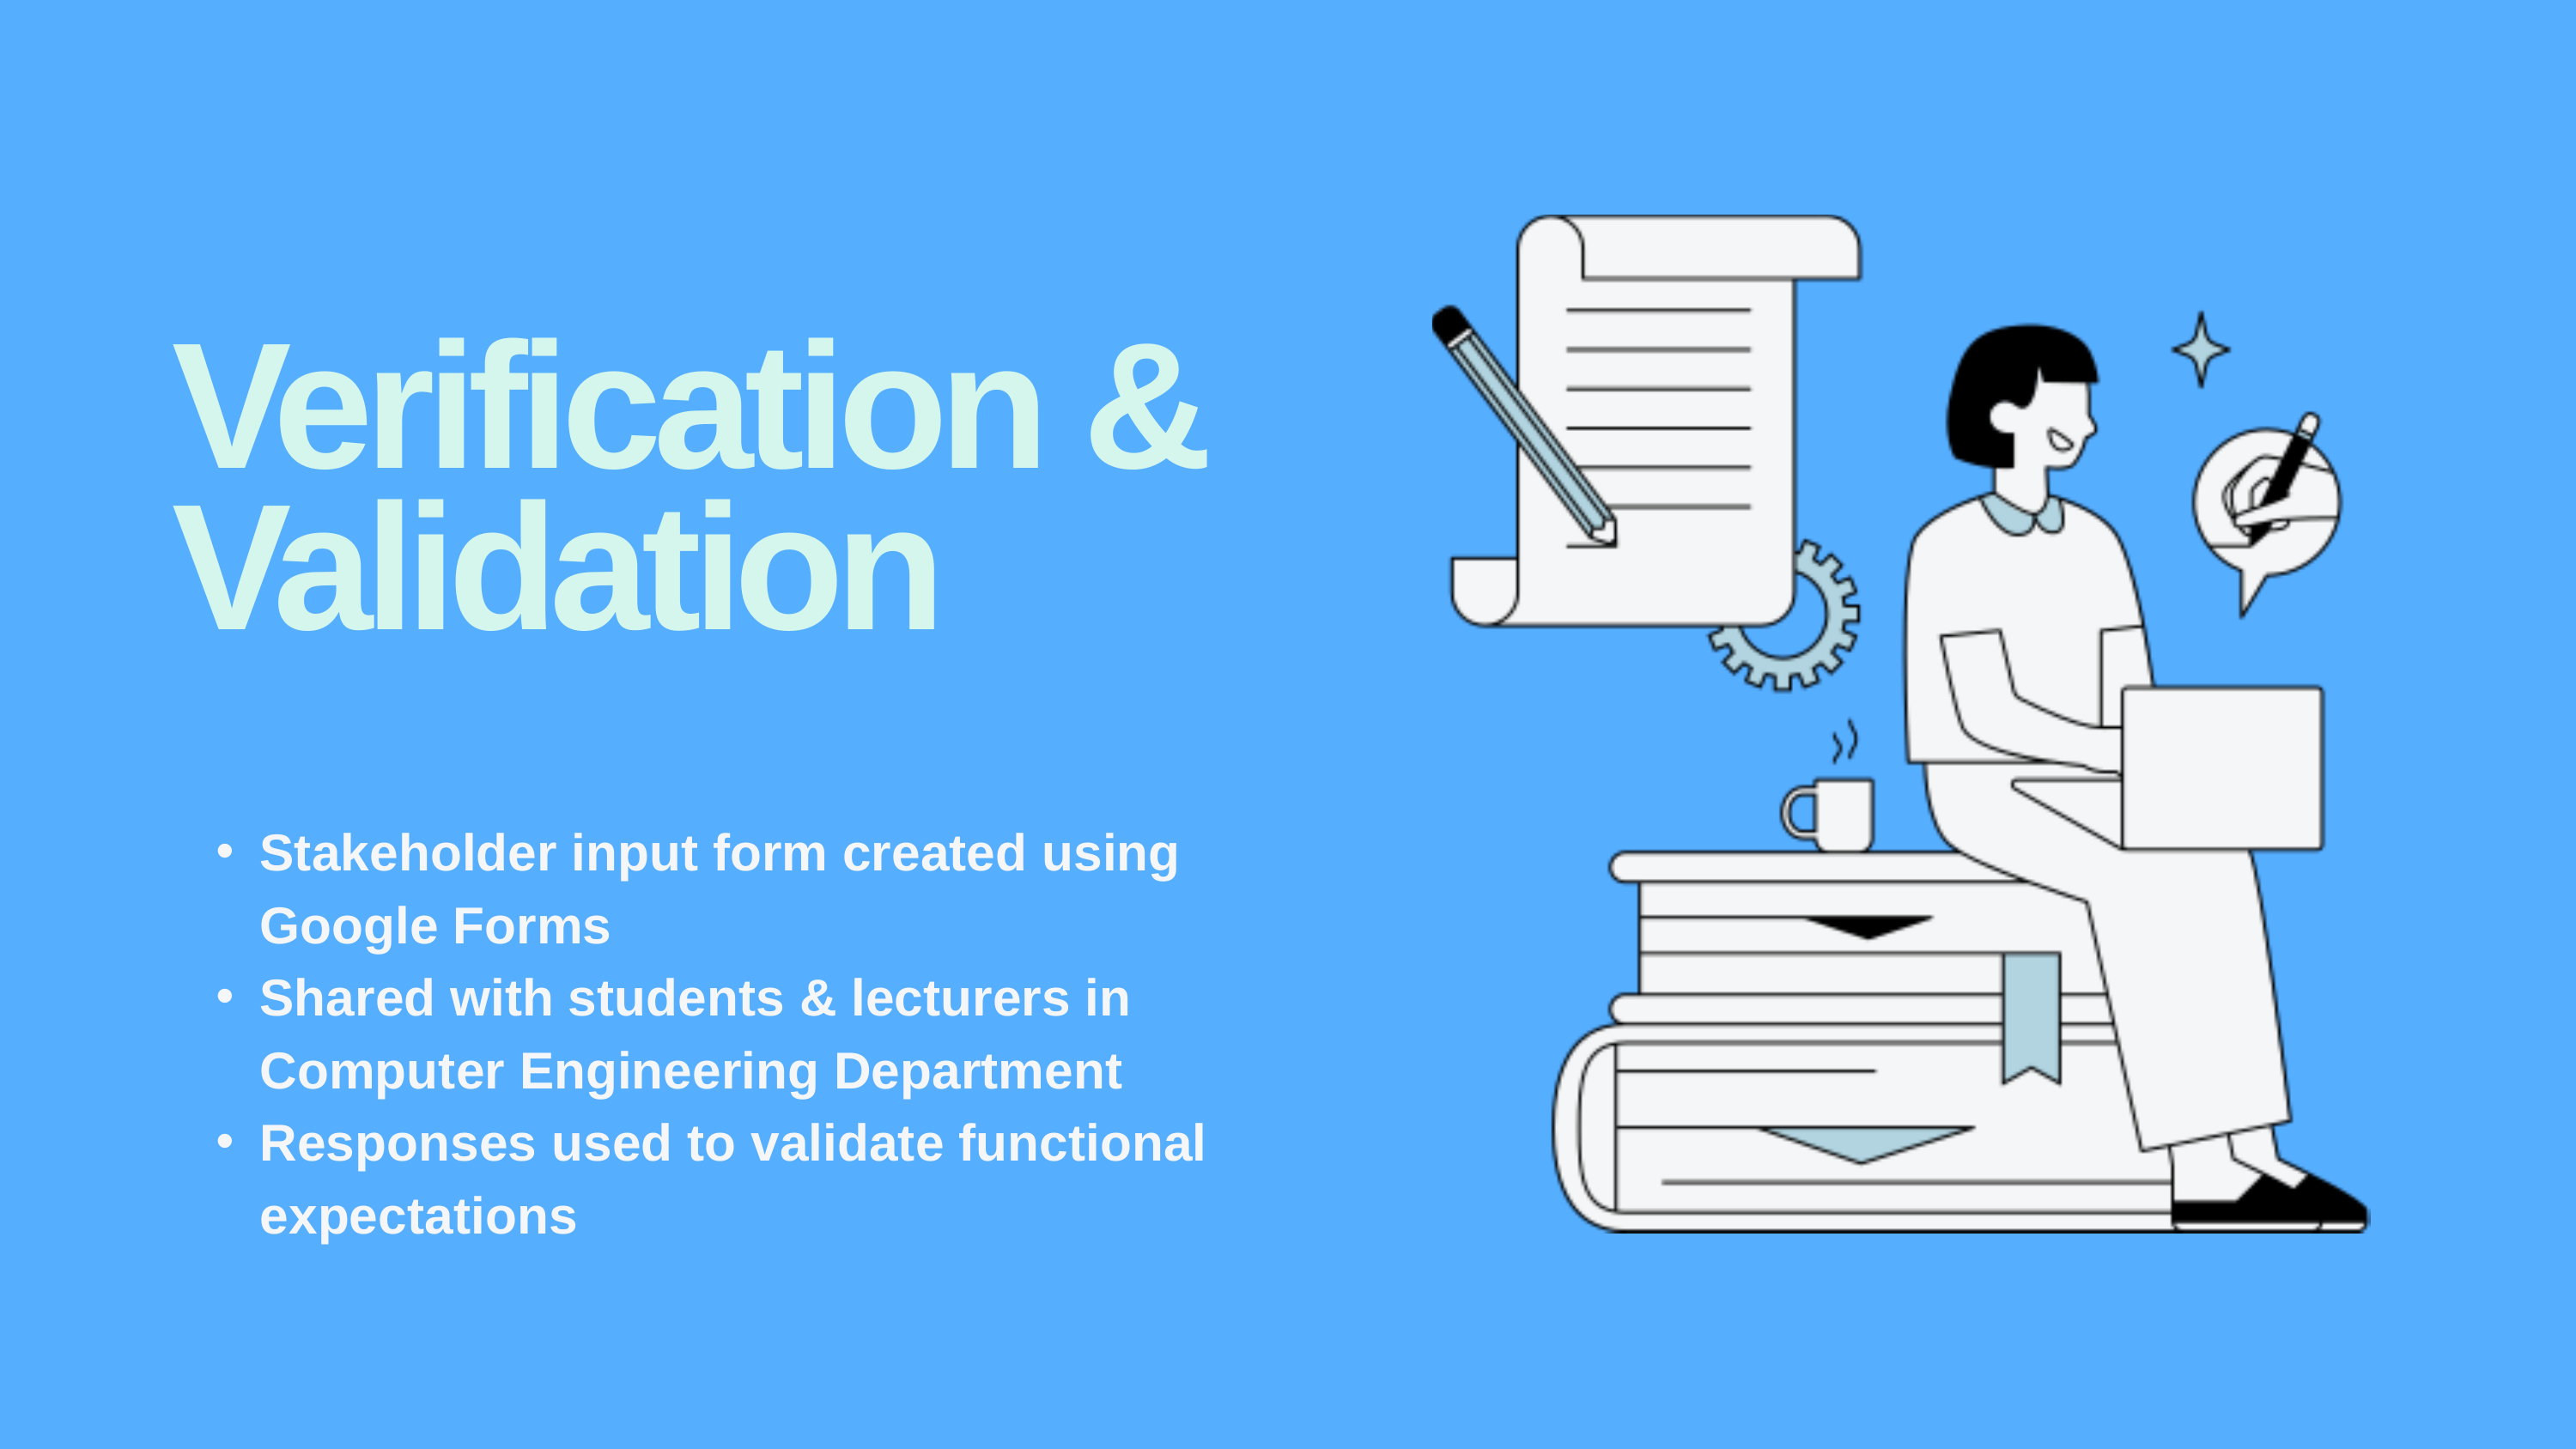

Verification & Validation
Stakeholder input form created using Google Forms
Shared with students & lecturers in Computer Engineering Department
Responses used to validate functional expectations